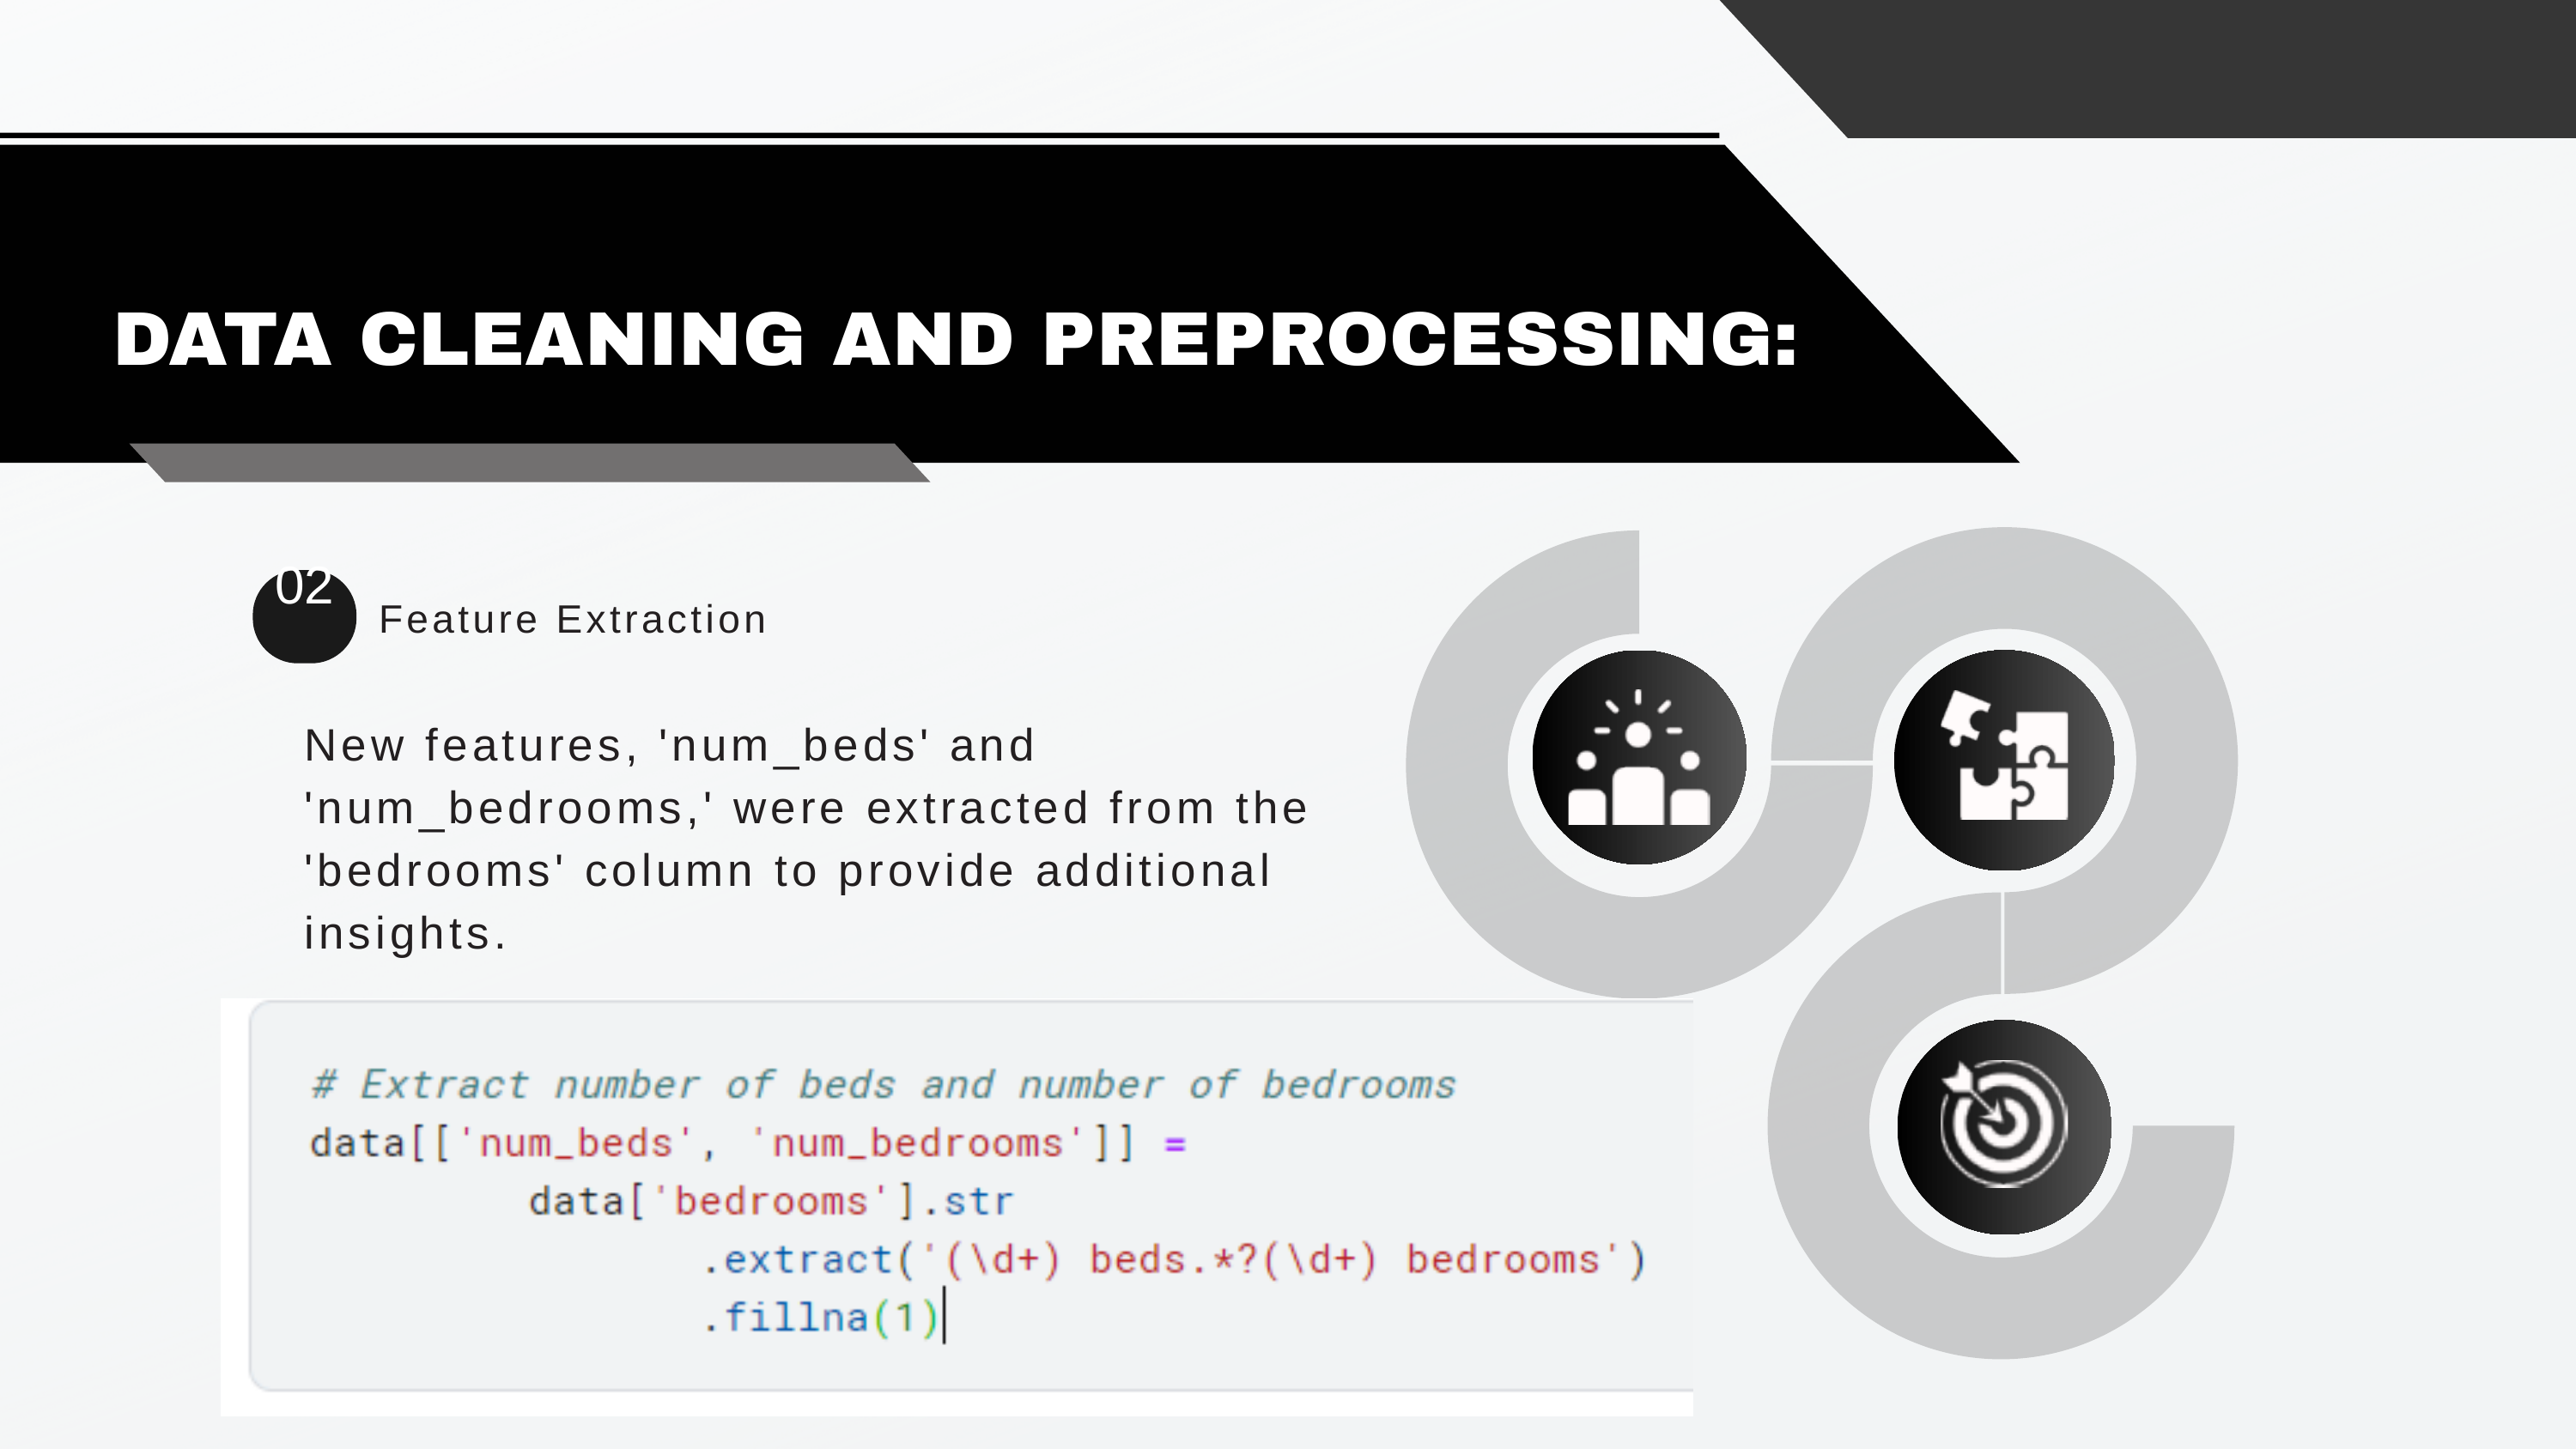

DATA CLEANING AND PREPROCESSING:

02
Feature Extraction

New features, 'num_beds' and 'num_bedrooms,' were extracted from the 'bedrooms' column to provide additional insights.